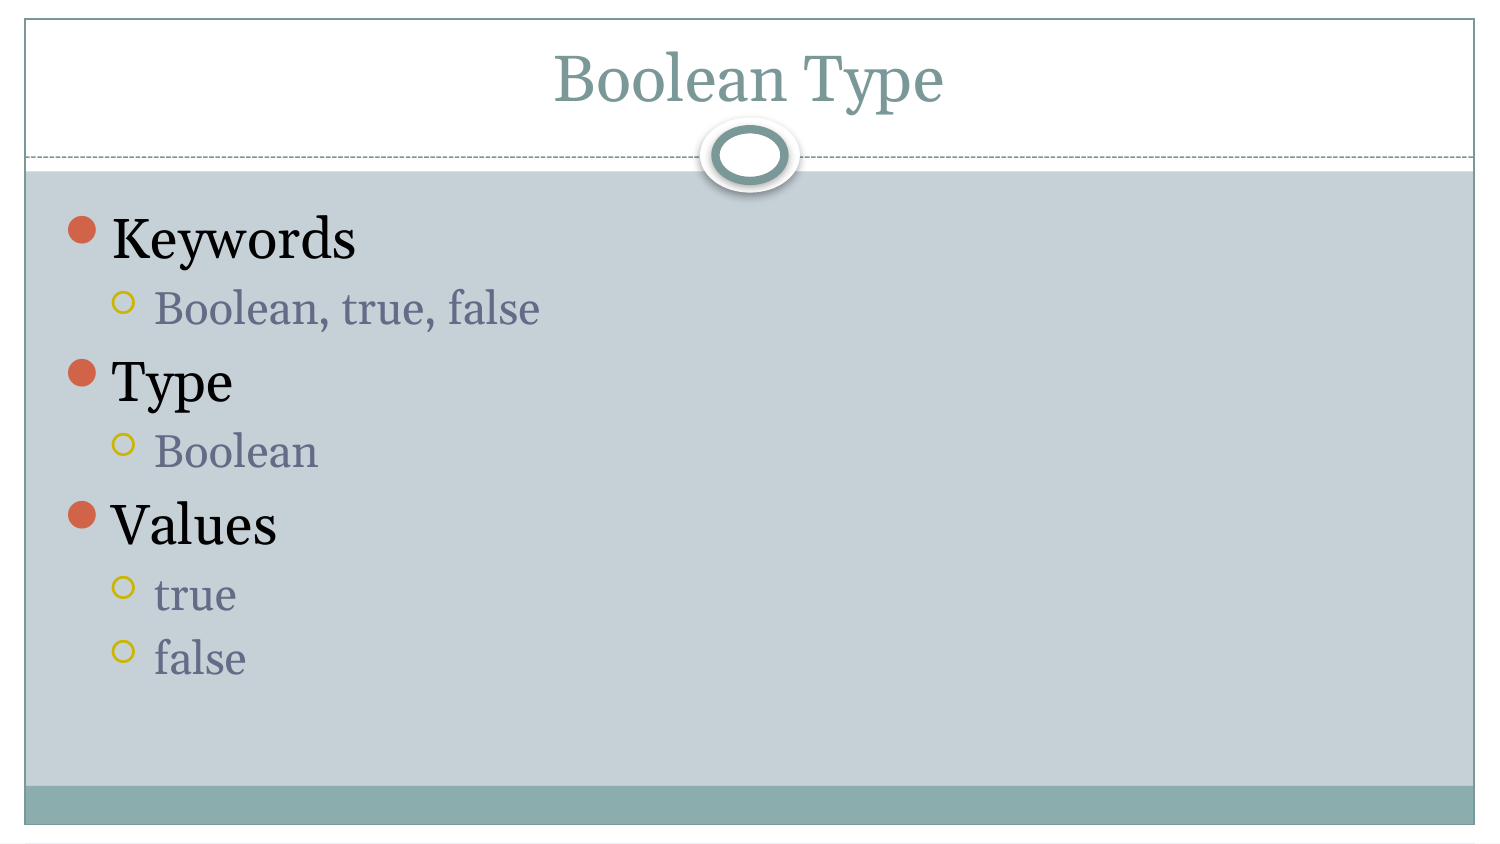

# Boolean Type
Keywords
Boolean, true, false
Type
Boolean
Values
true
false